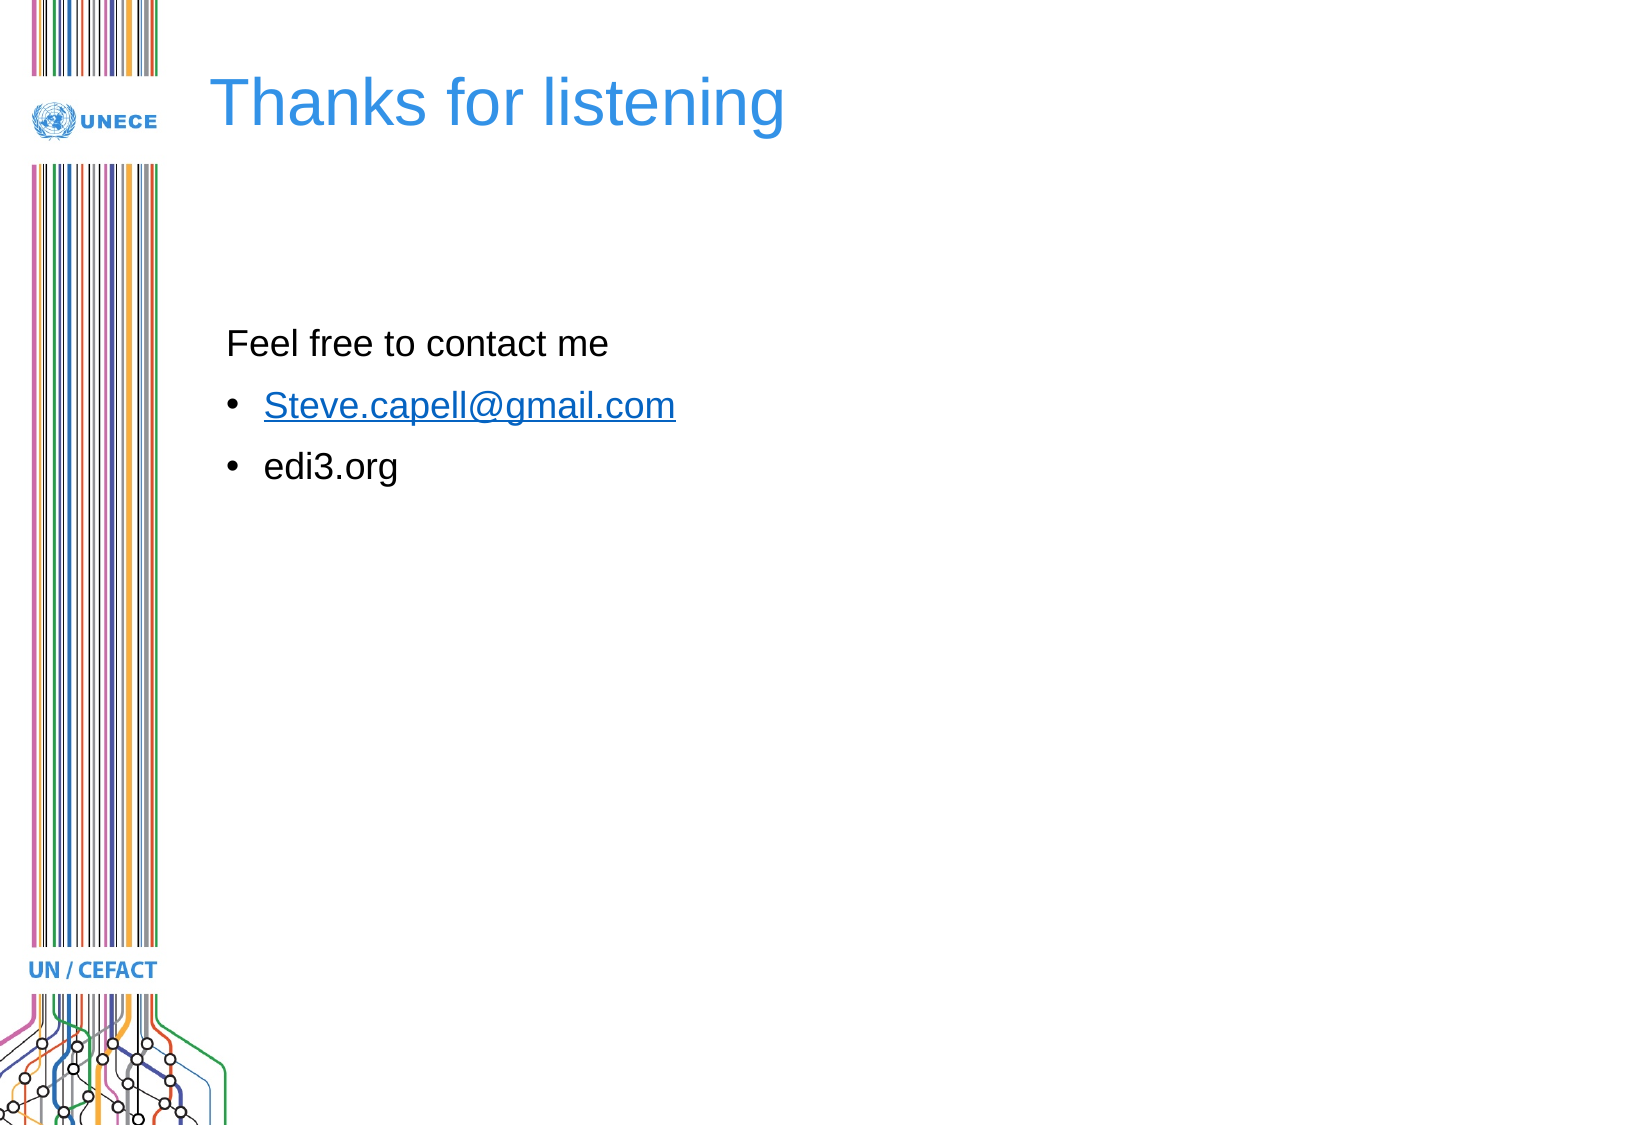

# Thanks for listening
Feel free to contact me
Steve.capell@gmail.com
edi3.org